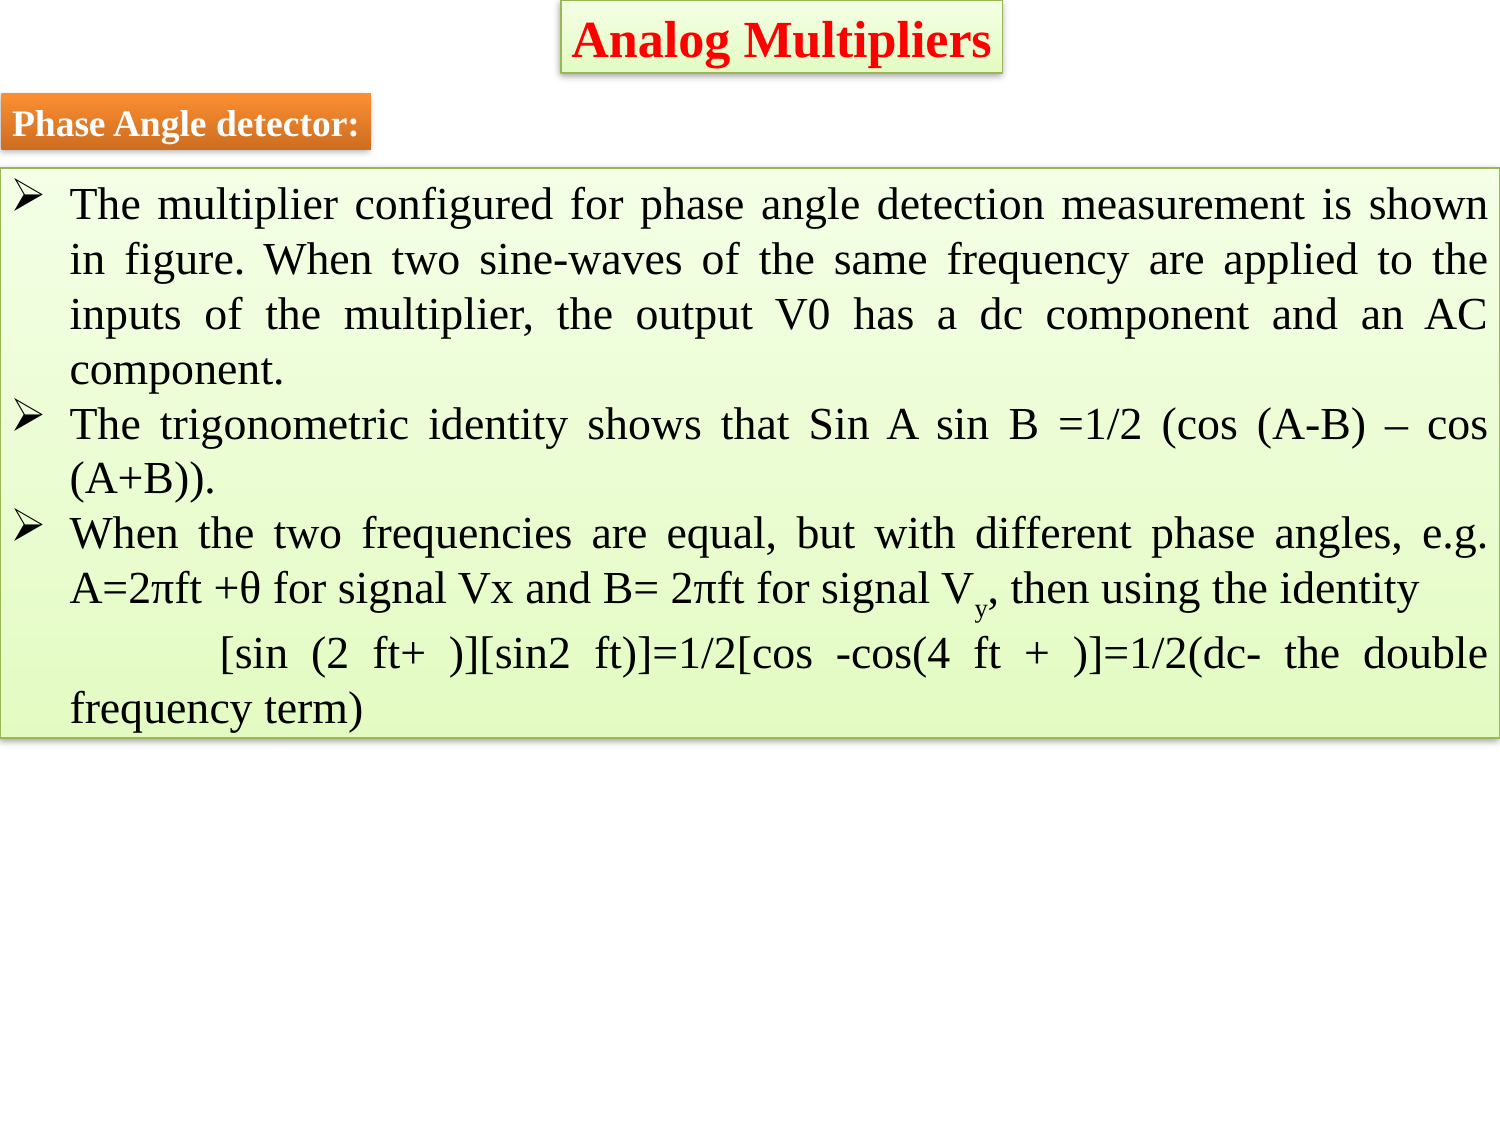

Analog Multipliers
Phase Angle detector:
The multiplier configured for phase angle detection measurement is shown in figure. When two sine-waves of the same frequency are applied to the inputs of the multiplier, the output V0 has a dc component and an AC component.
The trigonometric identity shows that Sin A sin B =1/2 (cos (A-B) – cos (A+B)).
When the two frequencies are equal, but with different phase angles, e.g. A=2πft +θ for signal Vx and B= 2πft for signal Vy, then using the identity
		[sin (2 ft+ )][sin2 ft)]=1/2[cos -cos(4 ft + )]=1/2(dc- the double frequency term)